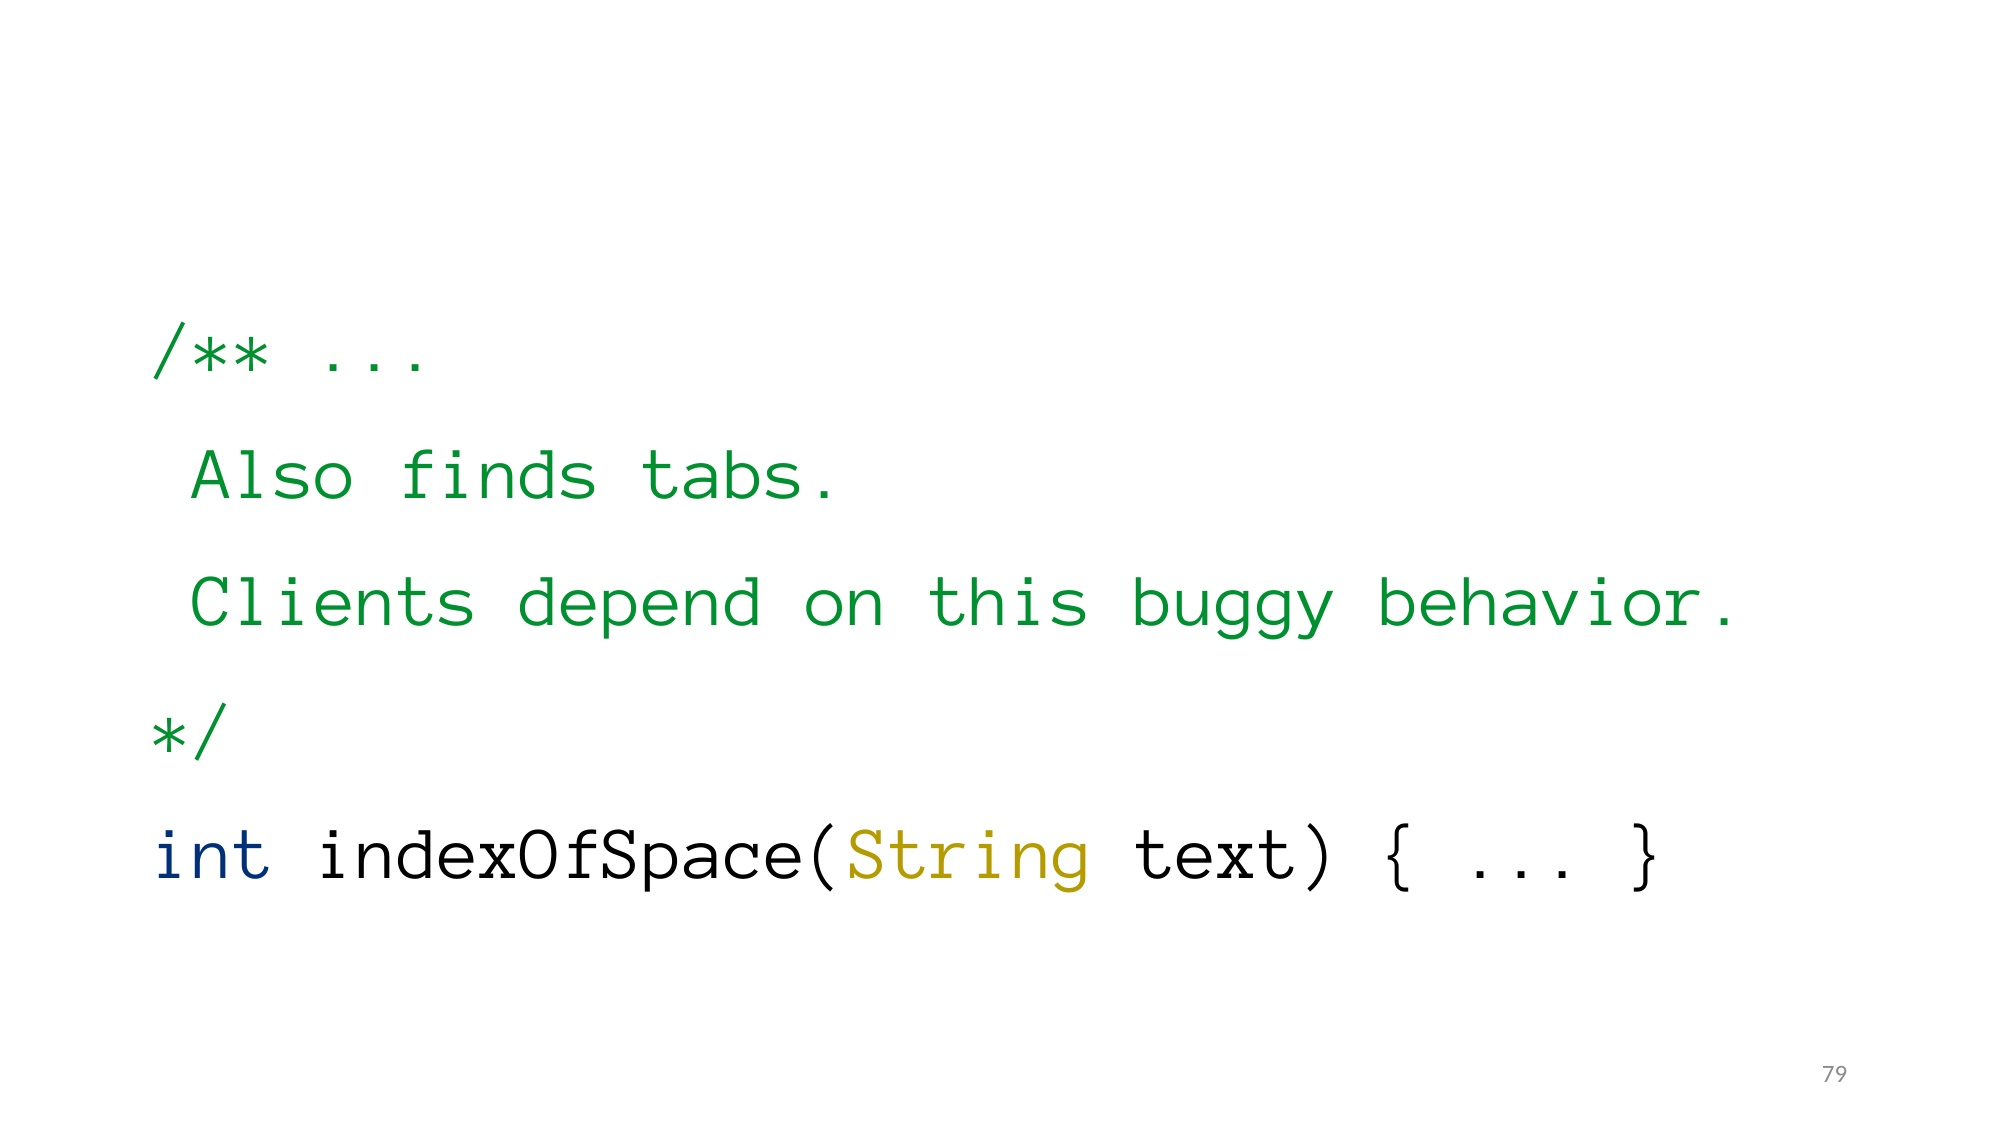

/** ...
 Also finds tabs.
 Clients depend on this buggy behavior.
*/
int indexOfSpace(String text) { ... }
79